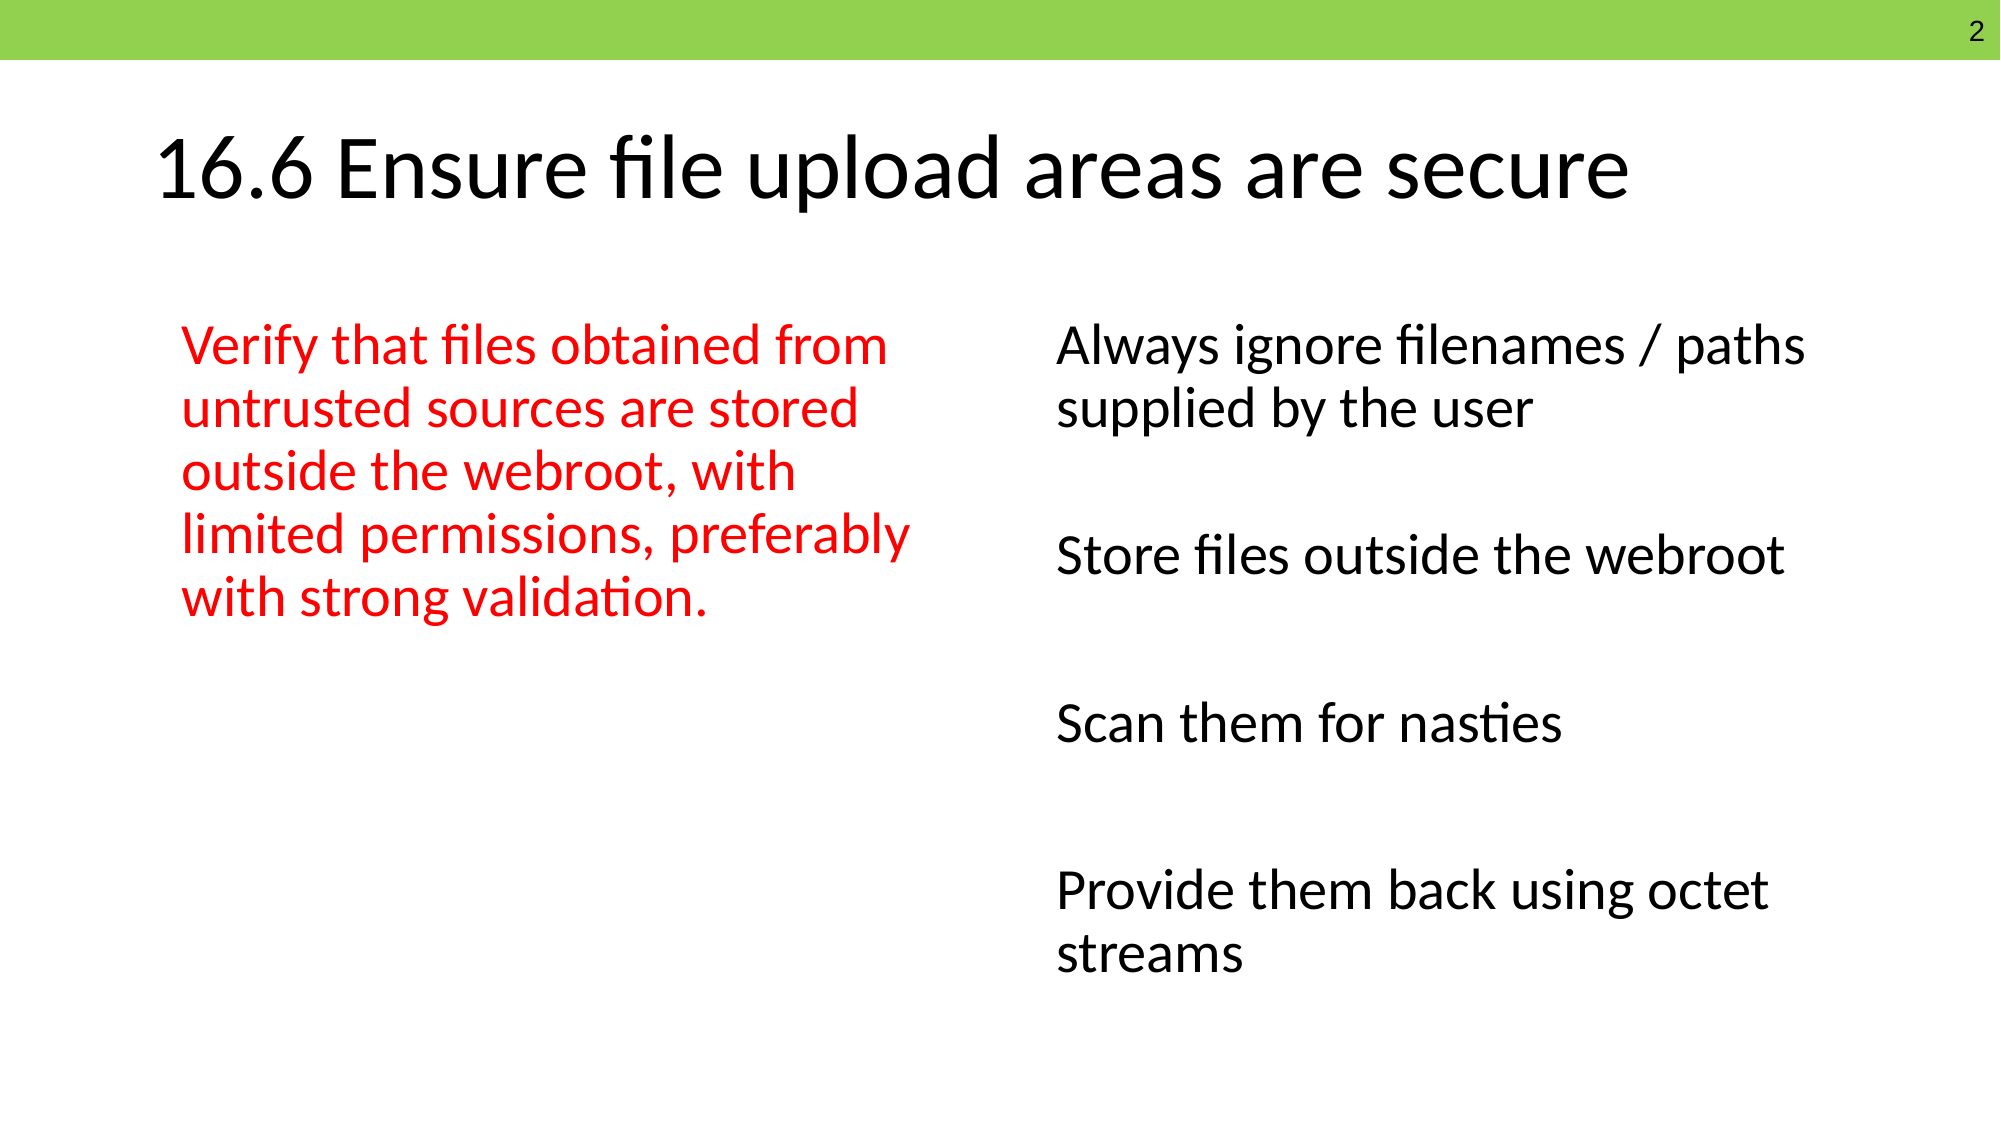

# 16.6 Ensure file upload areas are secure
Verify that files obtained from untrusted sources are stored outside the webroot, with limited permissions, preferably with strong validation.
Always ignore filenames / paths supplied by the user
Store files outside the webroot

Scan them for nasties

Provide them back using octet streams